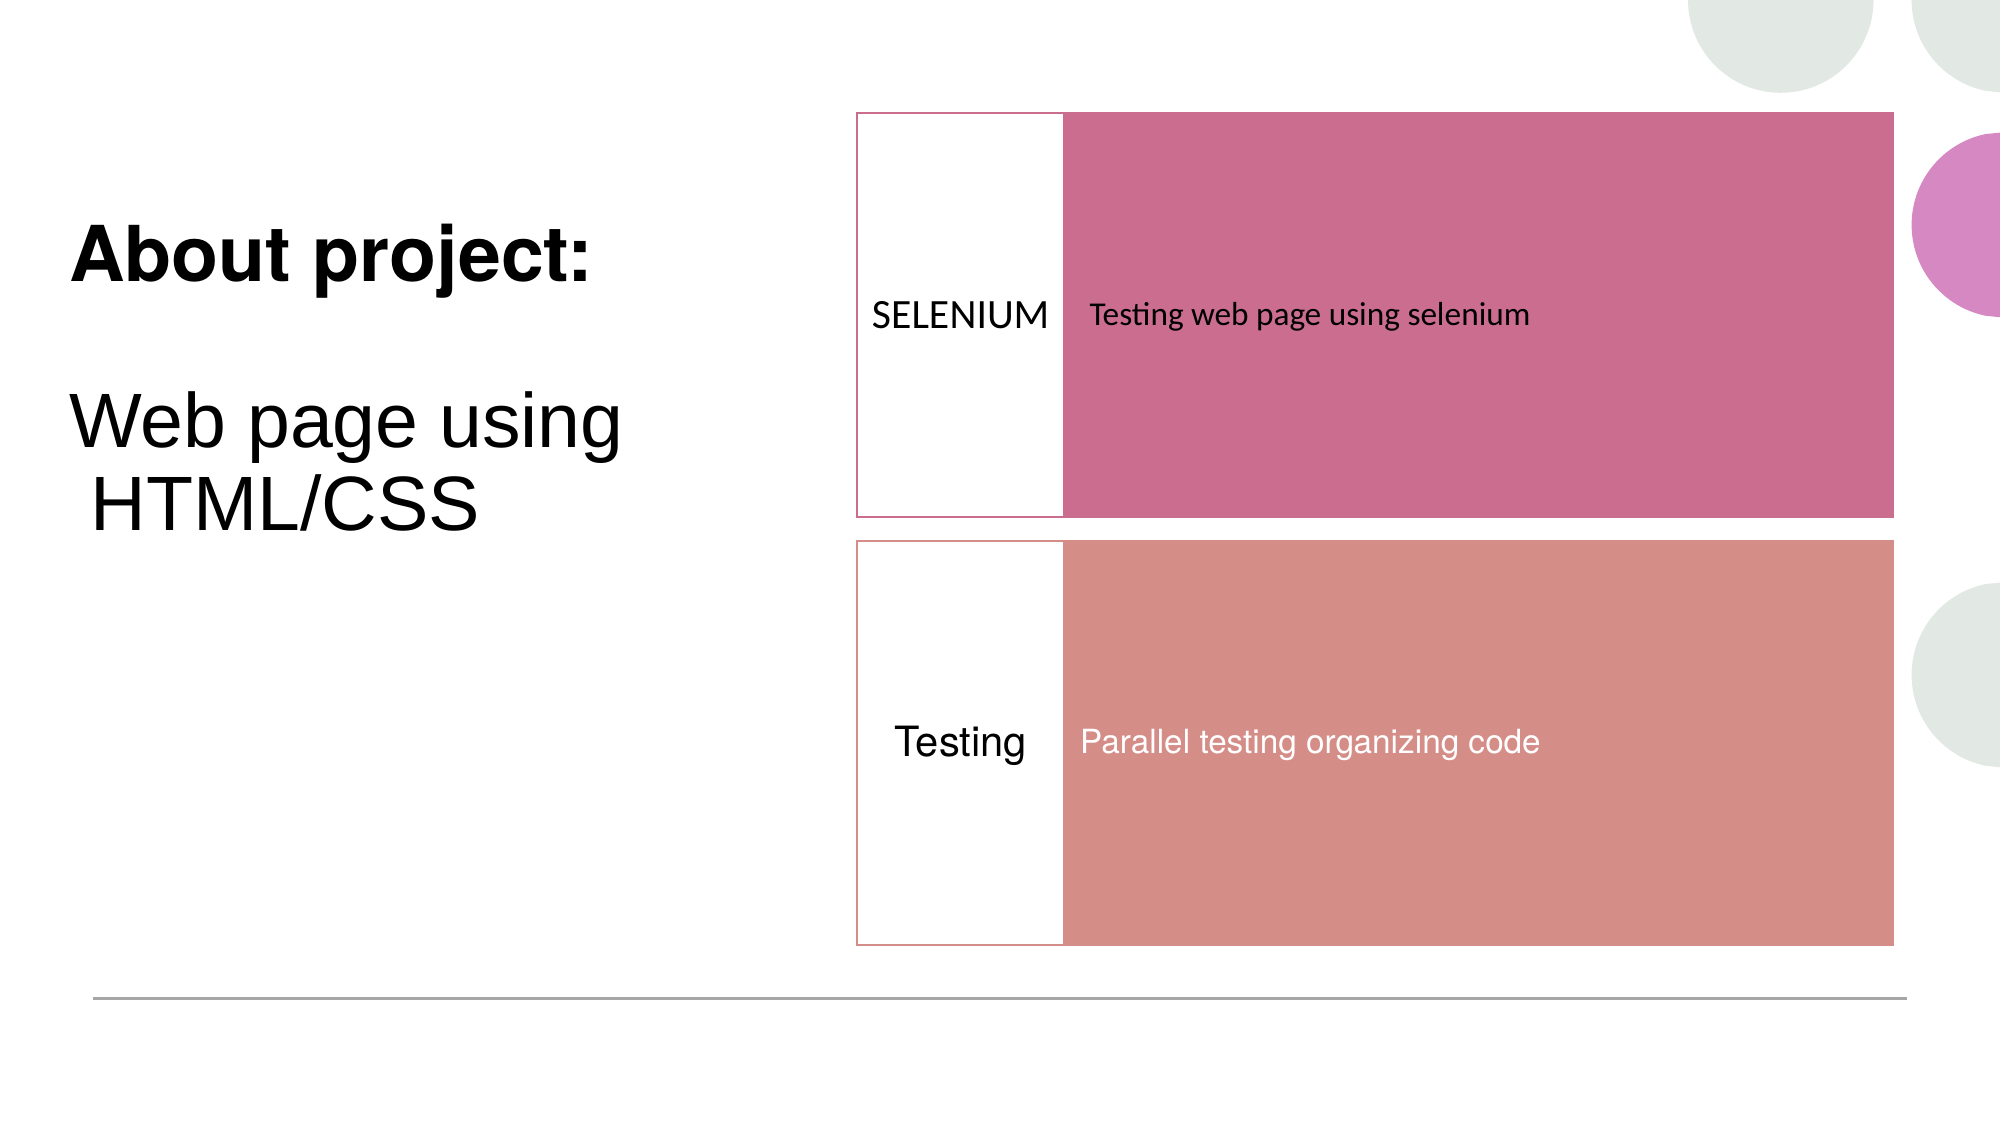

Testing web page using selenium
SELENIUM
Parallel testing organizing code
Testing
# About project: Web page using
 HTML/CSS